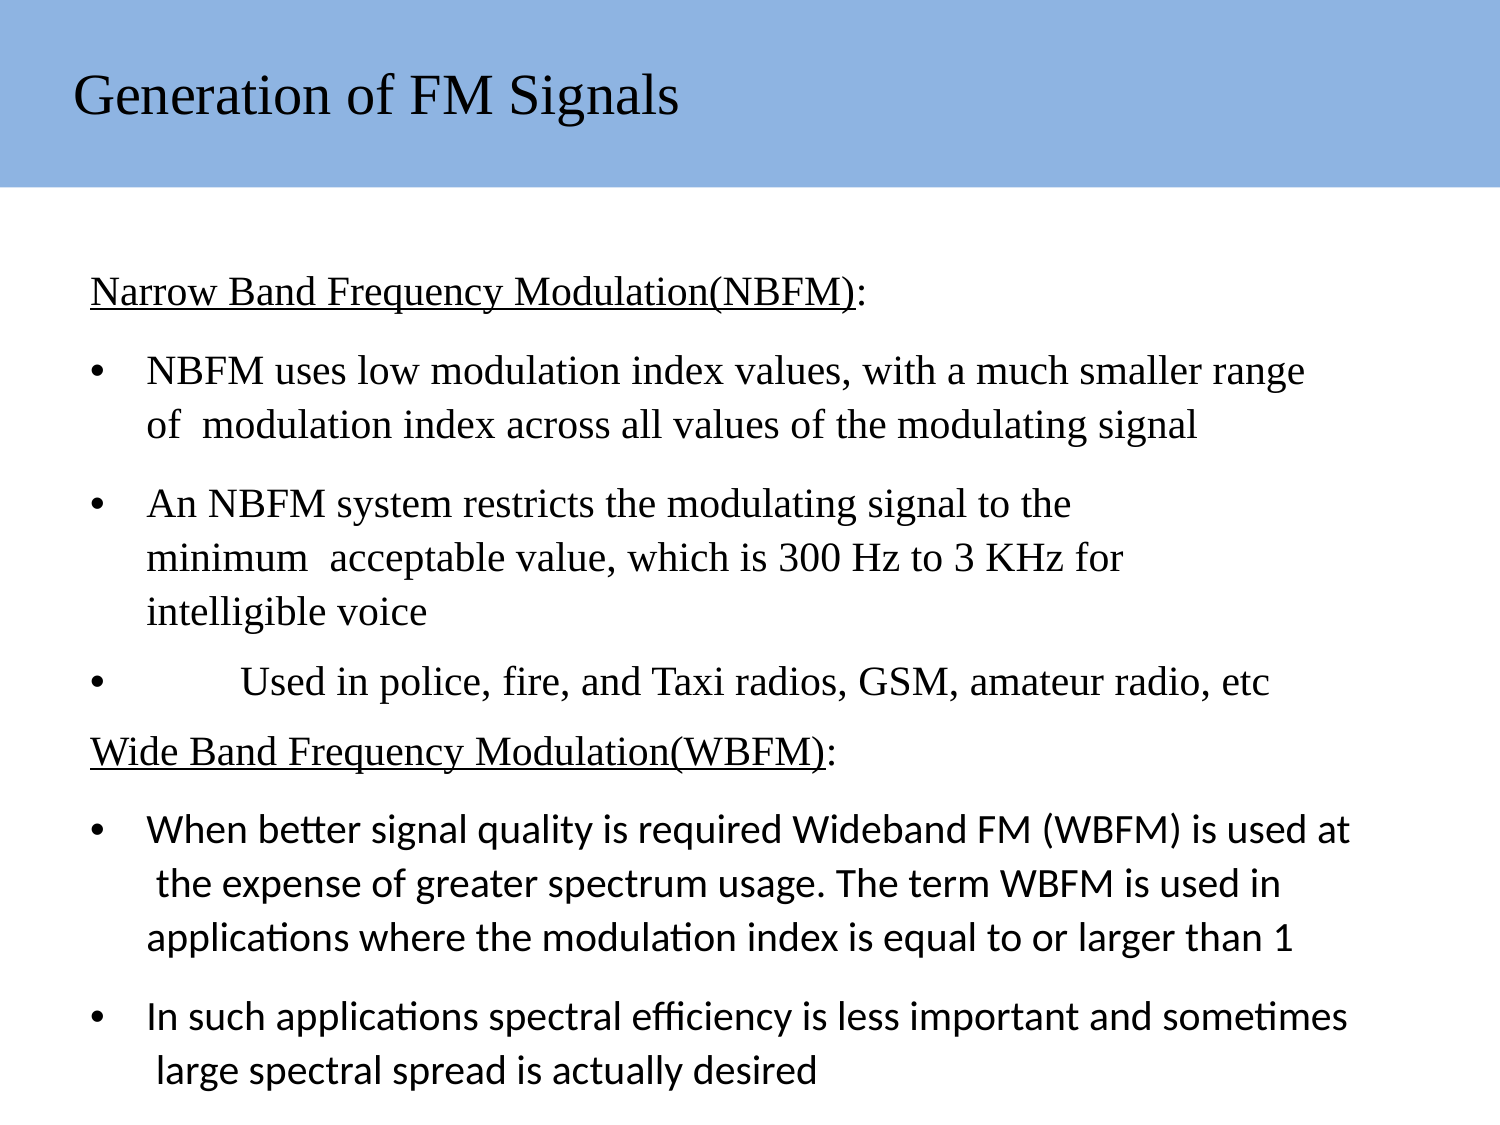

# Generation of FM Signals
Narrow Band Frequency Modulation(NBFM):
•	NBFM uses low modulation index values, with a much smaller range of  modulation index across all values of the modulating signal
•	An NBFM system restricts the modulating signal to the minimum  acceptable value, which is 300 Hz to 3 KHz for intelligible voice
•	Used in police, fire, and Taxi radios, GSM, amateur radio, etc
Wide Band Frequency Modulation(WBFM):
•	When better signal quality is required Wideband FM (WBFM) is used at  the expense of greater spectrum usage. The term WBFM is used in  applications where the modulation index is equal to or larger than 1
•	In such applications spectral efficiency is less important and sometimes  large spectral spread is actually desired